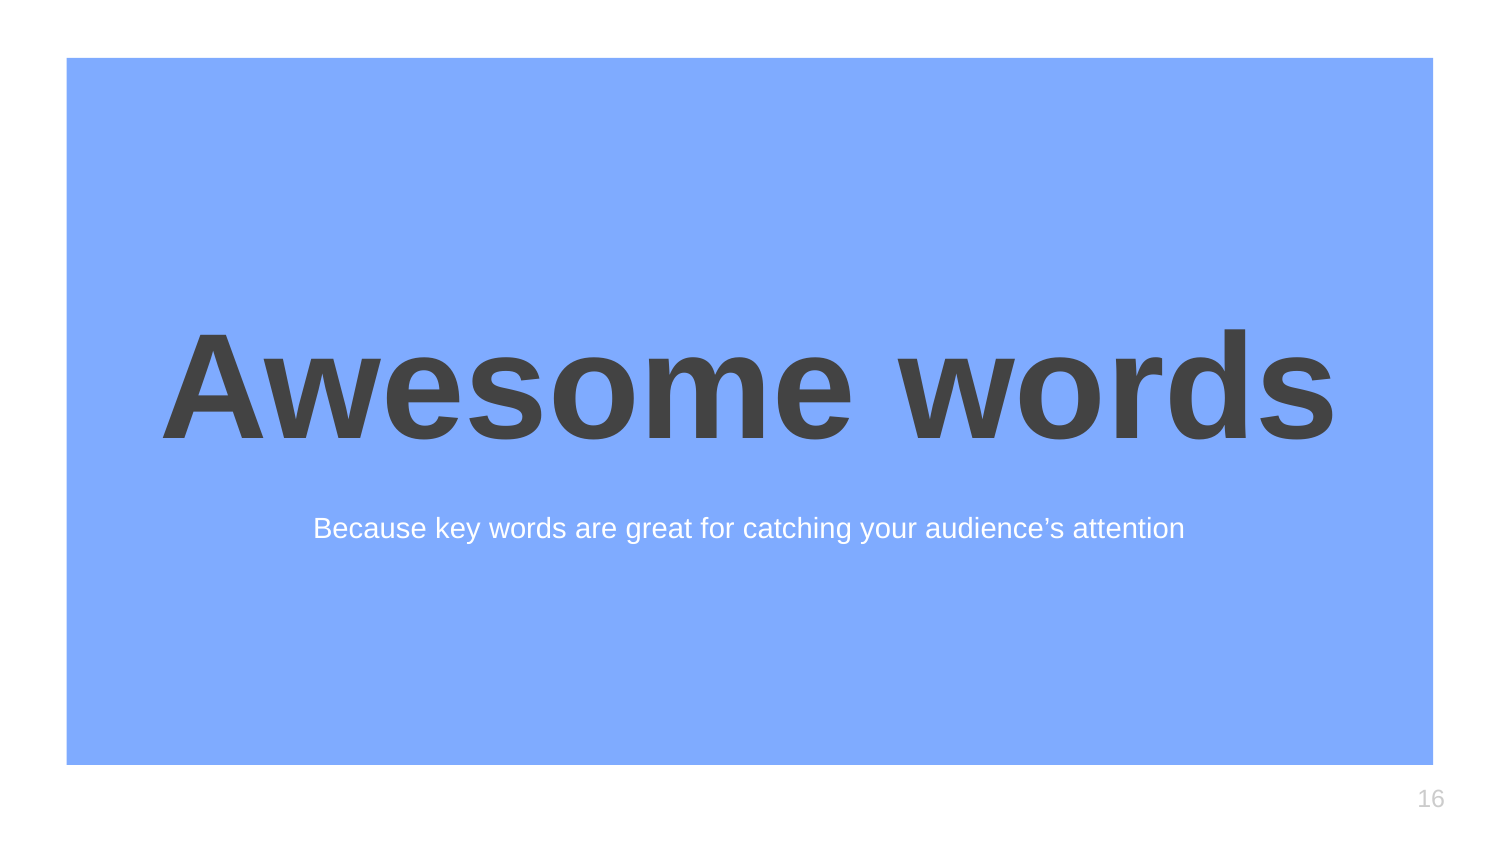

# Awesome words
Because key words are great for catching your audience’s attention
16